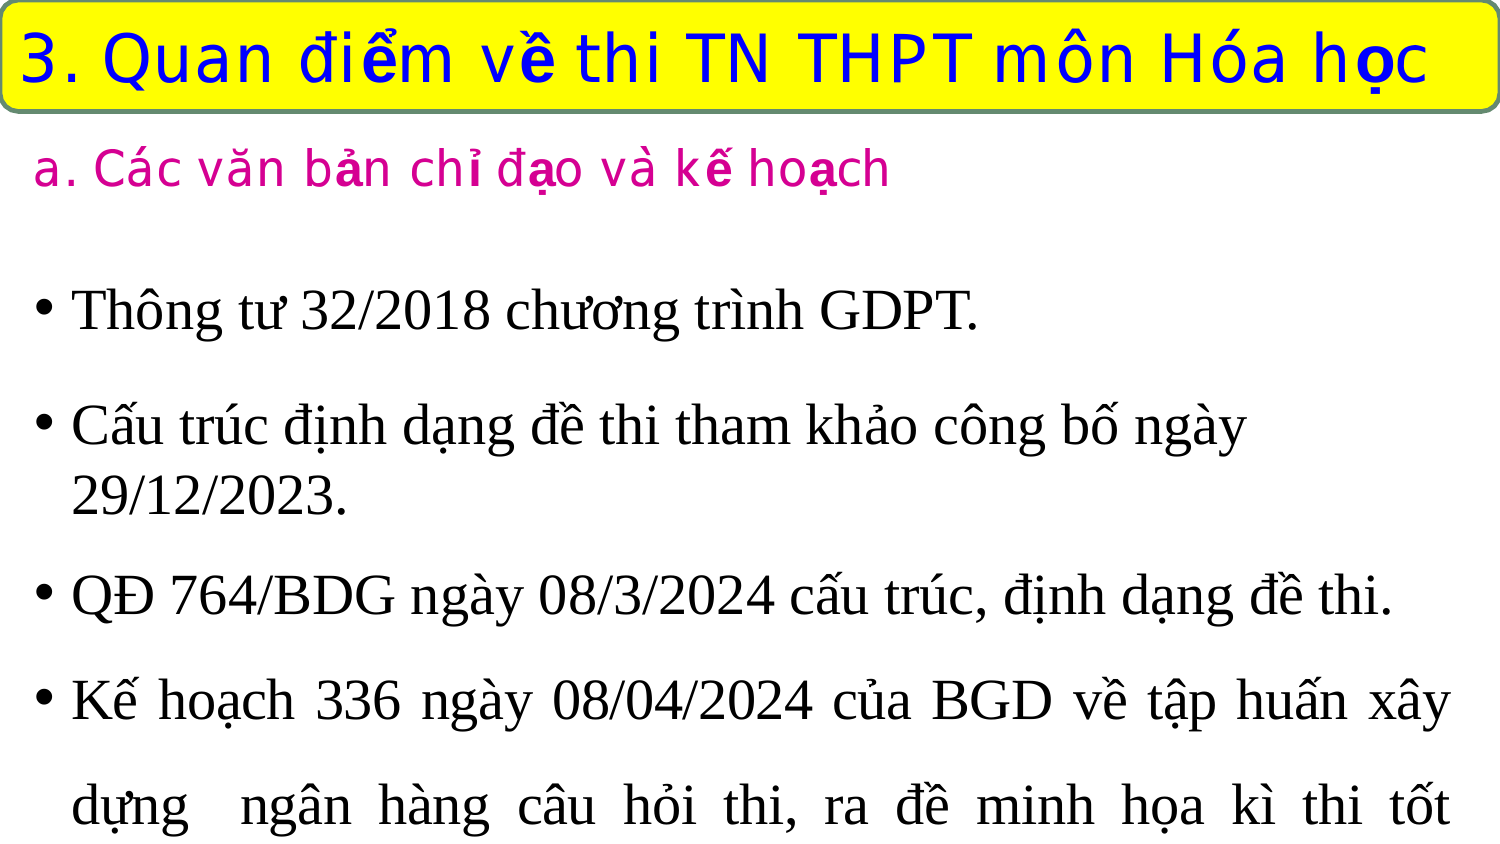

# 3. Quan điểm về thi TN THPT môn Hóa học
a. Các văn bản chỉ đạo và kế hoạch

Thông tư 32/2018 chương trình GDPT.
Cấu trúc định dạng đề thi tham khảo công bố ngày 29/12/2023.
QĐ 764/BDG ngày 08/3/2024 cấu trúc, định dạng đề thi.
Kế hoạch 336 ngày 08/04/2024 của BGD về tập huấn xây dựng  ngân hàng câu hỏi thi, ra đề minh họa kì thi tốt nghiệp THPT từ  năm 2025.